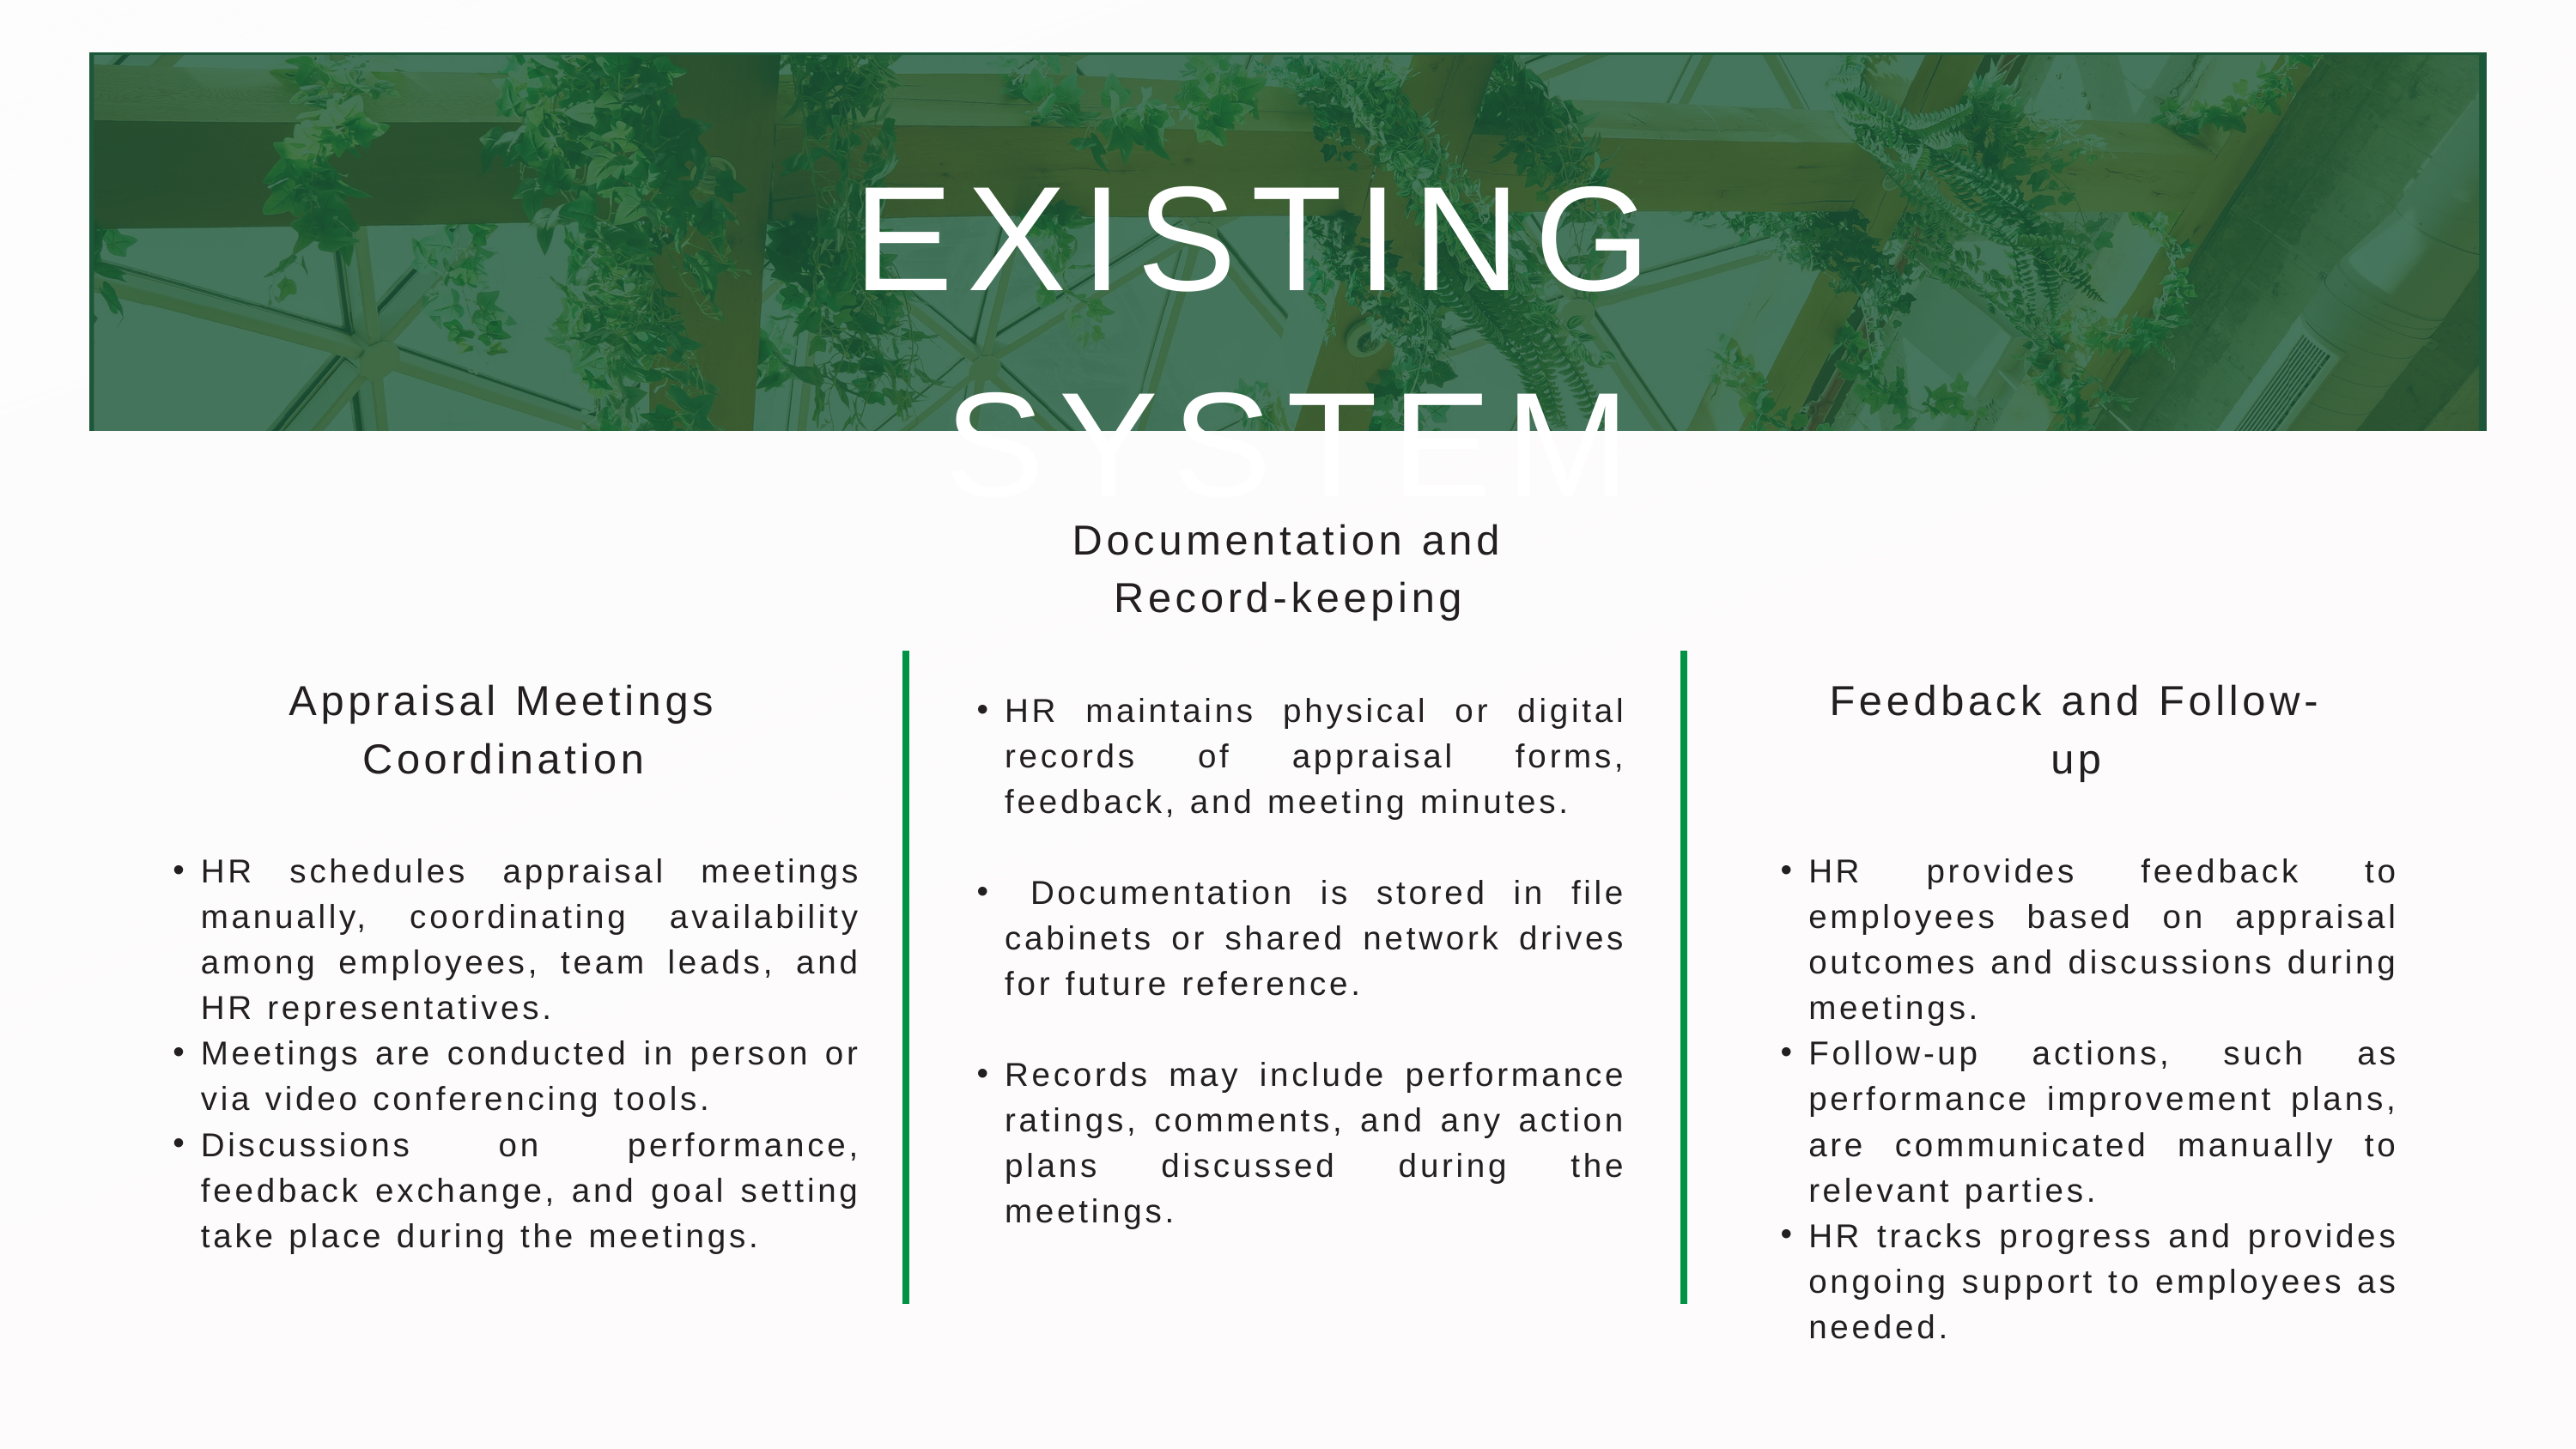

EXISTING  SYSTEM
Documentation and Record-keeping
HR maintains physical or digital records of appraisal forms, feedback, and meeting minutes.

 Documentation is stored in file cabinets or shared network drives for future reference.

Records may include performance ratings, comments, and any action plans discussed during the meetings.

Appraisal Meetings Coordination
HR schedules appraisal meetings manually, coordinating availability among employees, team leads, and HR representatives.
Meetings are conducted in person or via video conferencing tools.
Discussions on performance, feedback exchange, and goal setting take place during the meetings.
Feedback and Follow-up
HR provides feedback to employees based on appraisal outcomes and discussions during meetings.
Follow-up actions, such as performance improvement plans, are communicated manually to relevant parties.
HR tracks progress and provides ongoing support to employees as needed.